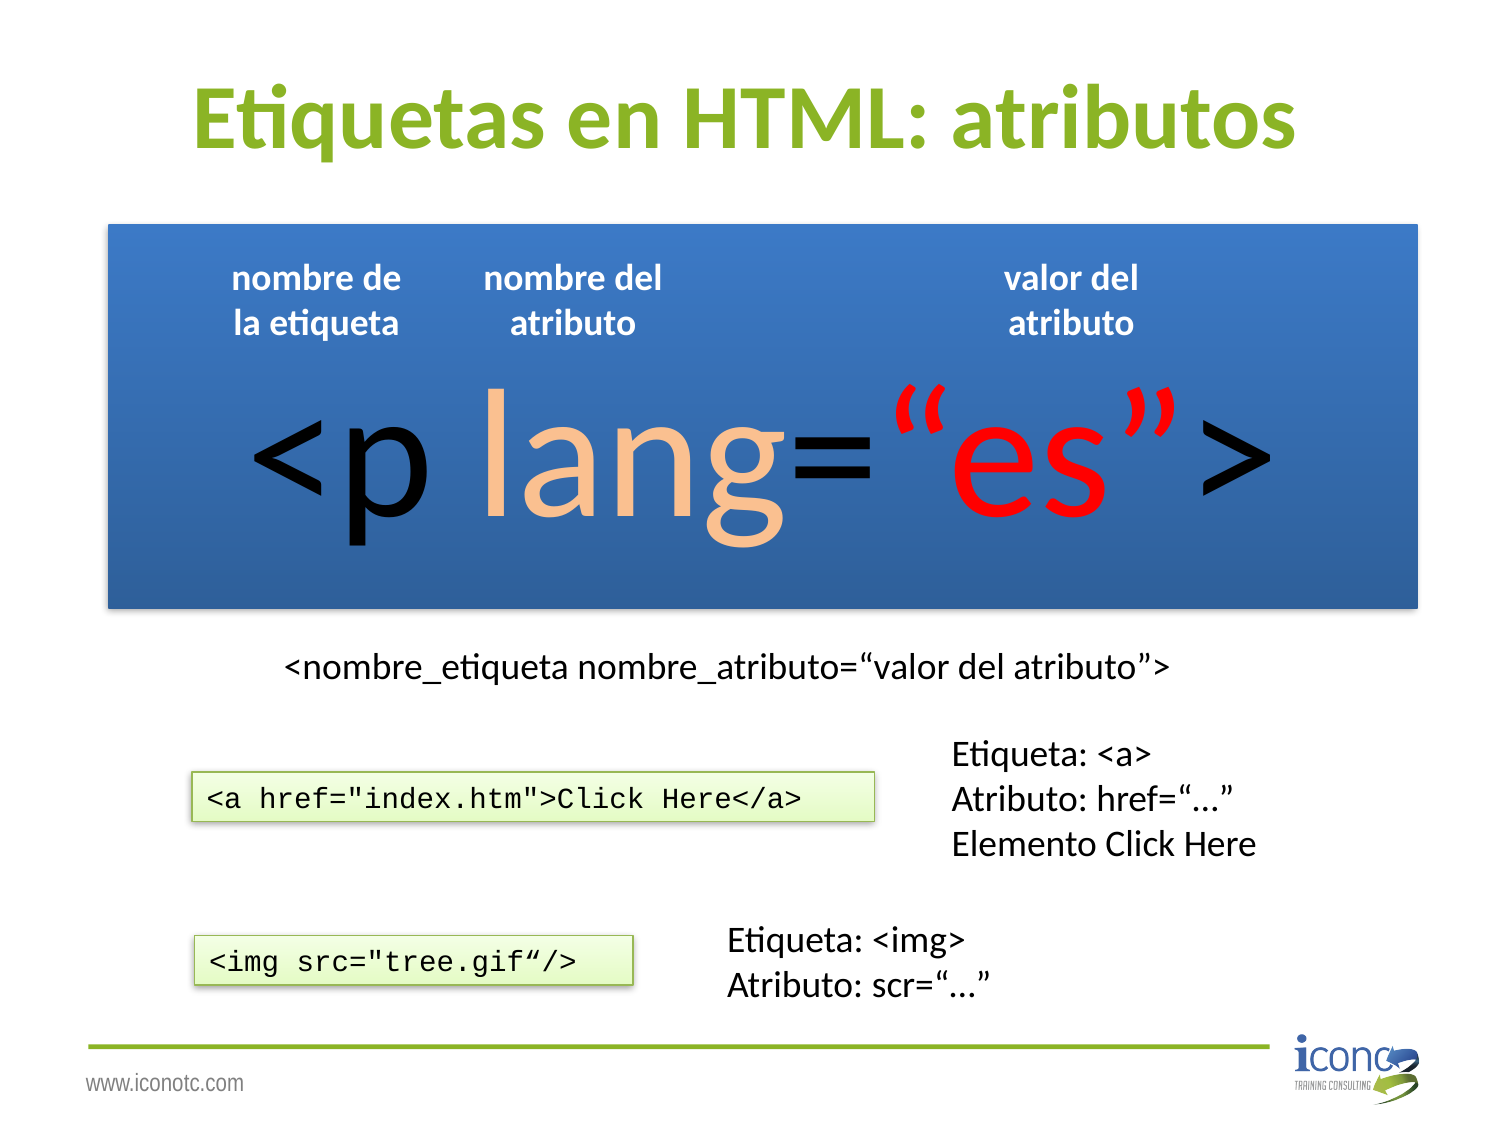

# Etiquetas en HTML: atributos

nombre del atributo
valor del atributo
nombre de la etiqueta
<p lang=“es”>
<nombre_etiqueta nombre_atributo=“valor del atributo”>
Etiqueta: <a>
Atributo: href=“…”
Elemento Click Here
<a href="index.htm">Click Here</a>
Etiqueta: <img>
Atributo: scr=“…”
<img src="tree.gif“/>